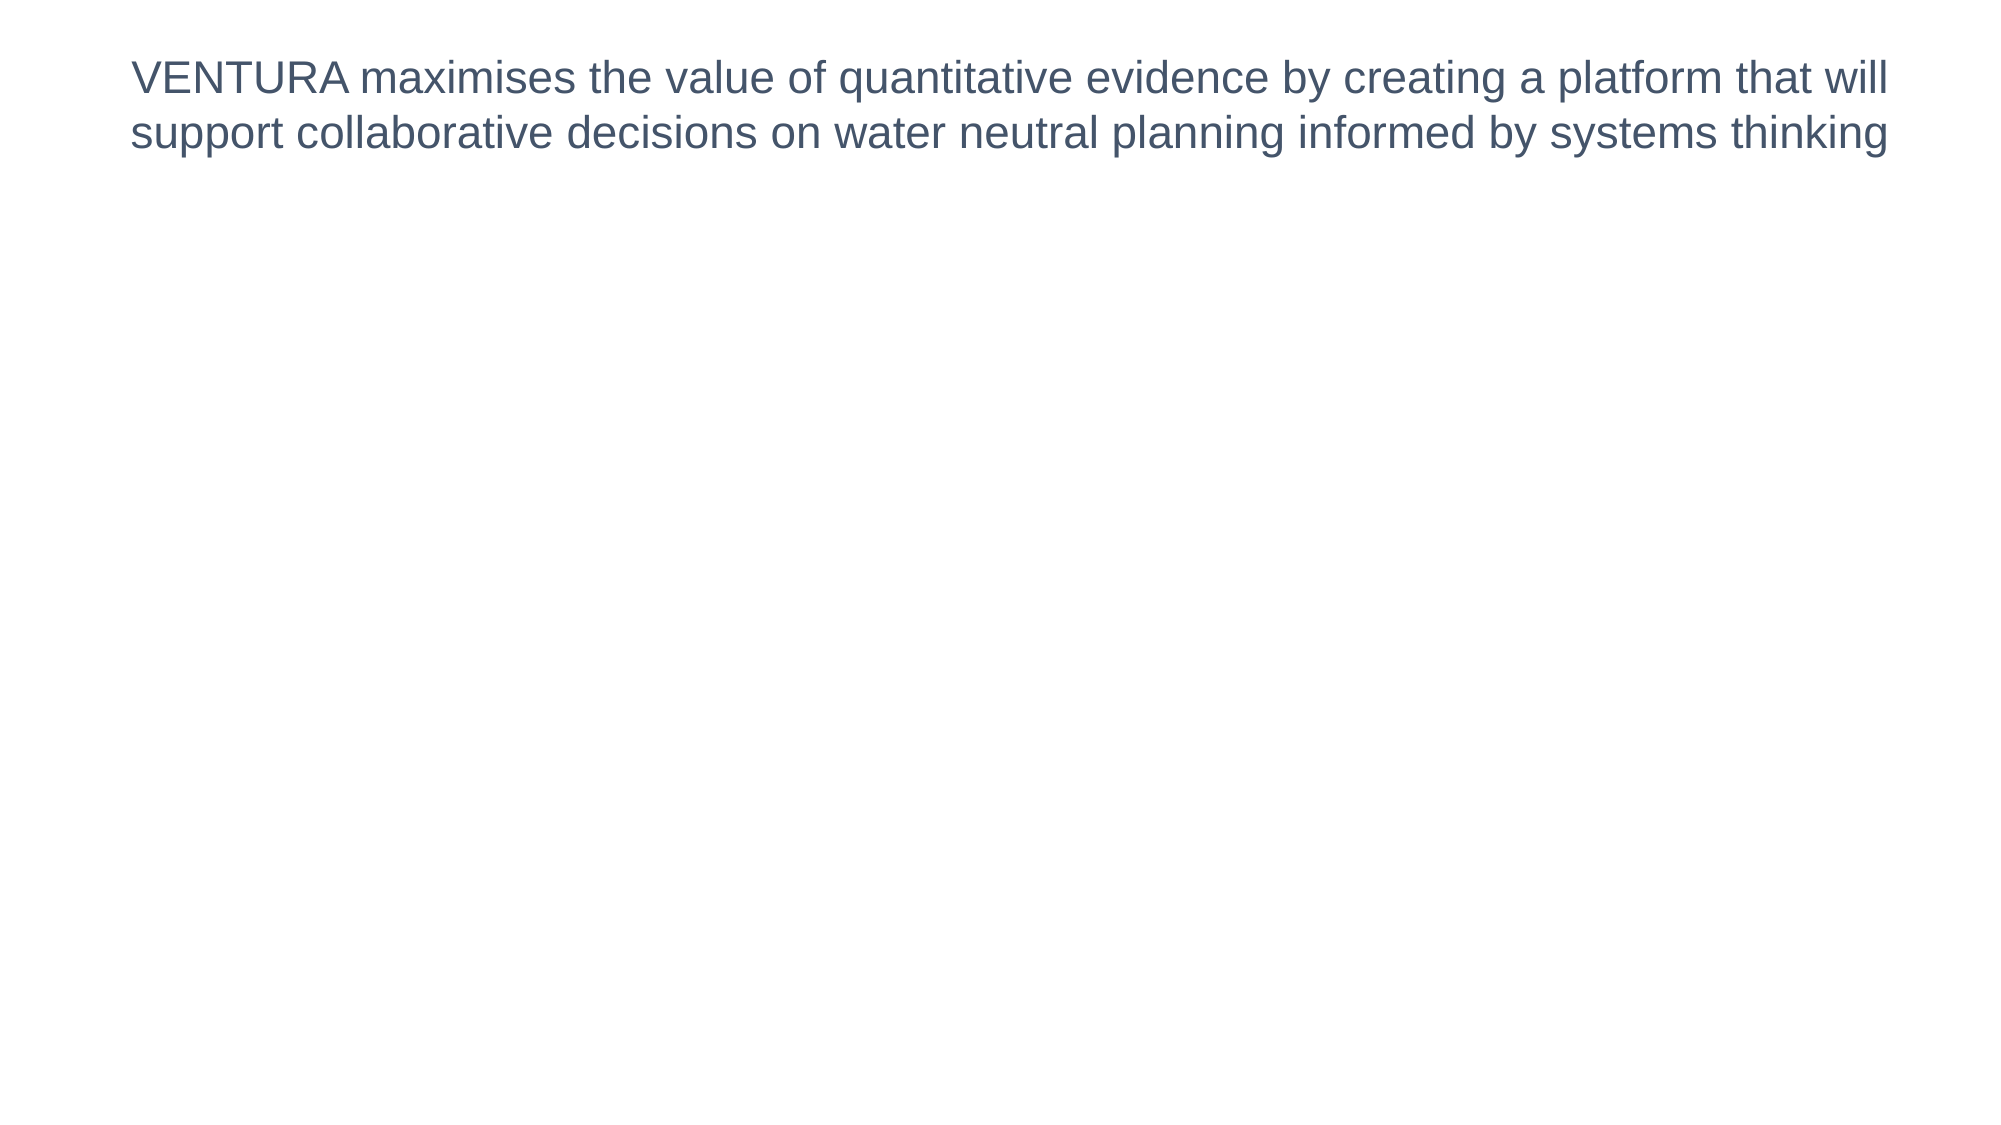

VENTURA maximises the value of quantitative evidence by creating a platform that will support collaborative decisions on water neutral planning informed by systems thinking